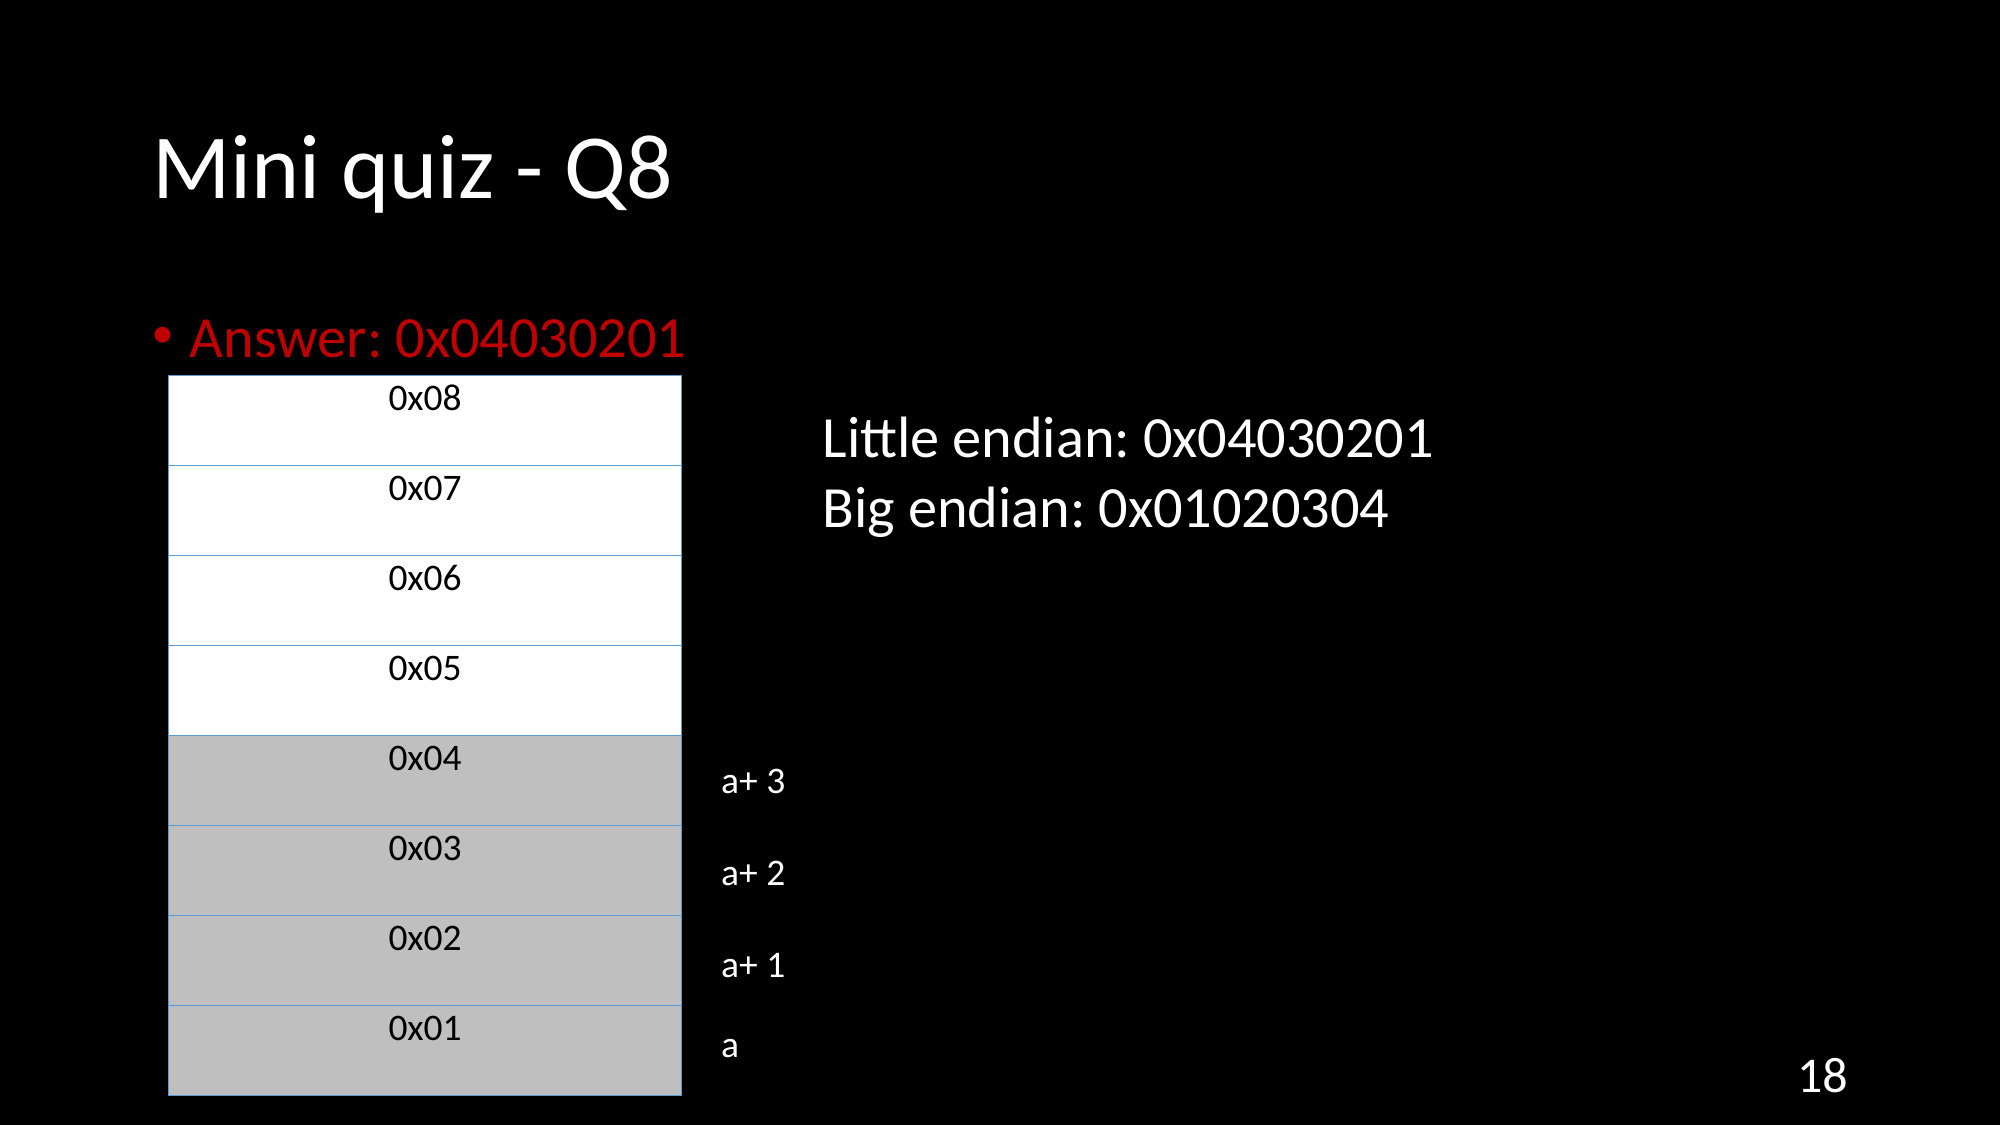

# Mini quiz - Q8
Answer: 0x04030201

| 0x08 |
| --- |
| 0x07 |
| 0x06 |
| 0x05 |
| 0x04 |
| 0x03 |
| 0x02 |
| 0x01 |
Little endian: 0x04030201
Big endian: 0x01020304
a+ 3
a+ 2
a+ 1
a
18